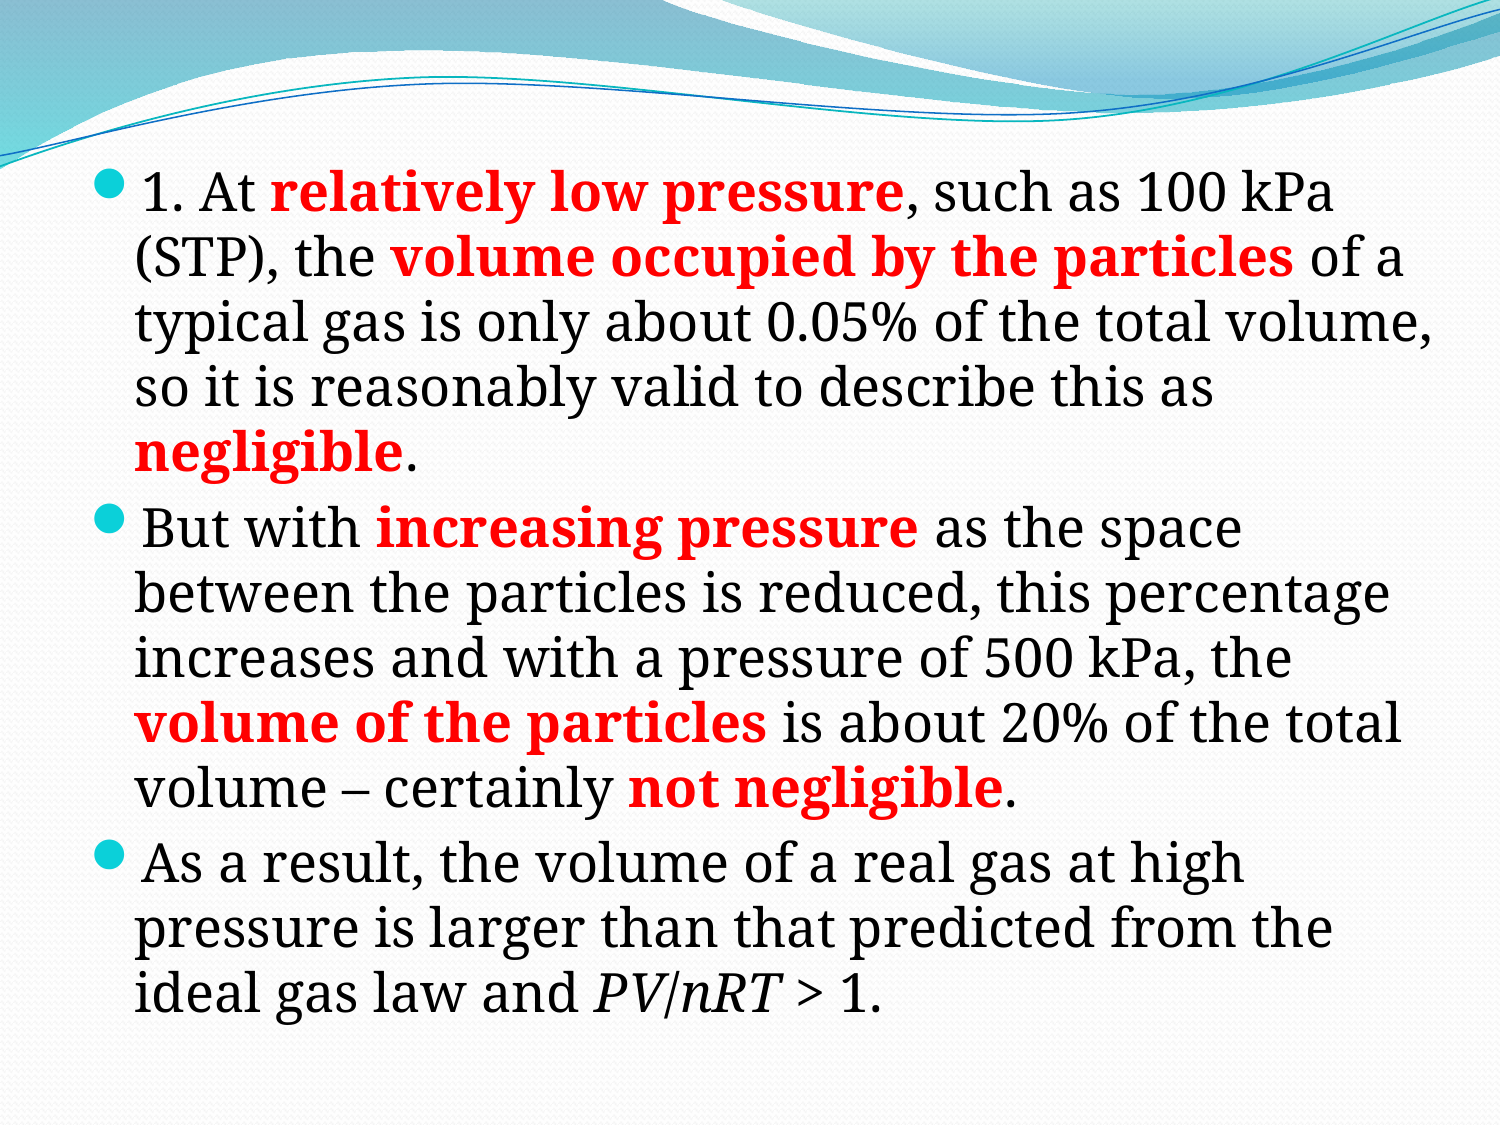

1. At relatively low pressure, such as 100 kPa (STP), the volume occupied by the particles of a typical gas is only about 0.05% of the total volume, so it is reasonably valid to describe this as negligible.
But with increasing pressure as the space between the particles is reduced, this percentage increases and with a pressure of 500 kPa, the volume of the particles is about 20% of the total volume – certainly not negligible.
As a result, the volume of a real gas at high pressure is larger than that predicted from the ideal gas law and PV/nRT > 1.